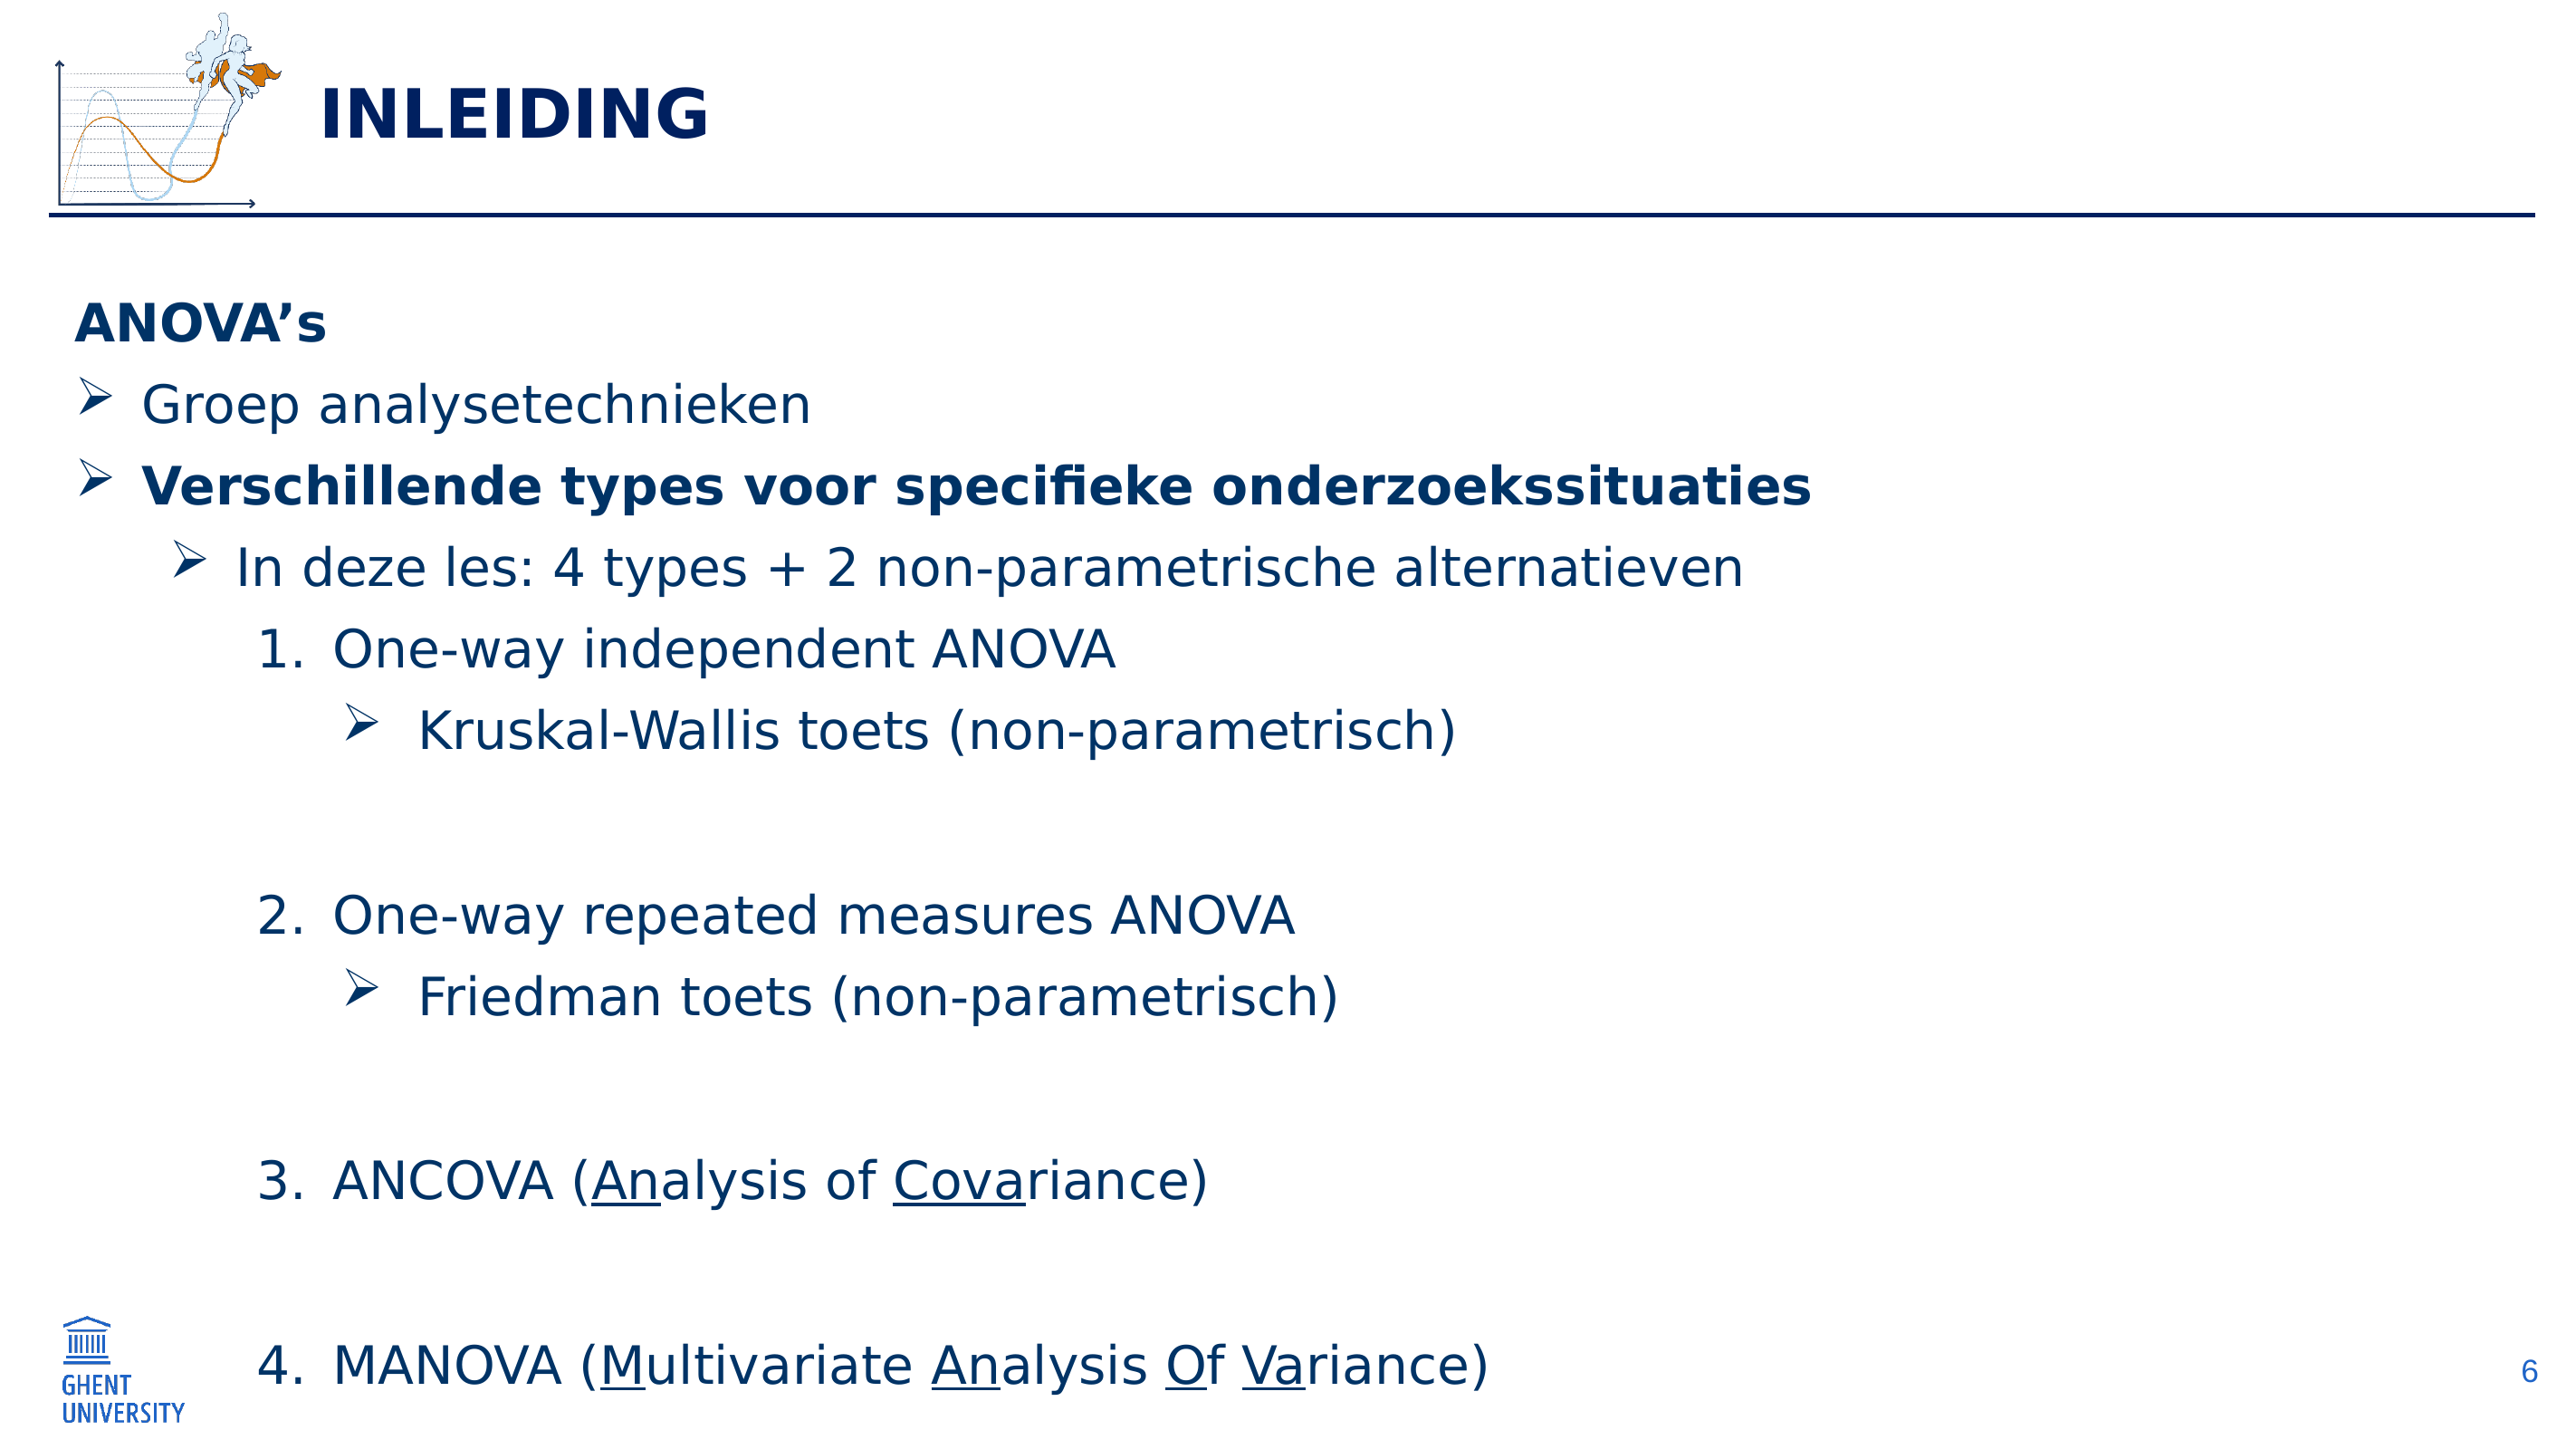

# Inleiding
ANOVA’s
Groep analysetechnieken
Verschillende types voor specifieke onderzoekssituaties
In deze les: 4 types + 2 non-parametrische alternatieven
One-way independent ANOVA
Kruskal-Wallis toets (non-parametrisch)

One-way repeated measures ANOVA
Friedman toets (non-parametrisch)

ANCOVA (Analysis of Covariance)

MANOVA (Multivariate Analysis Of Variance)

6